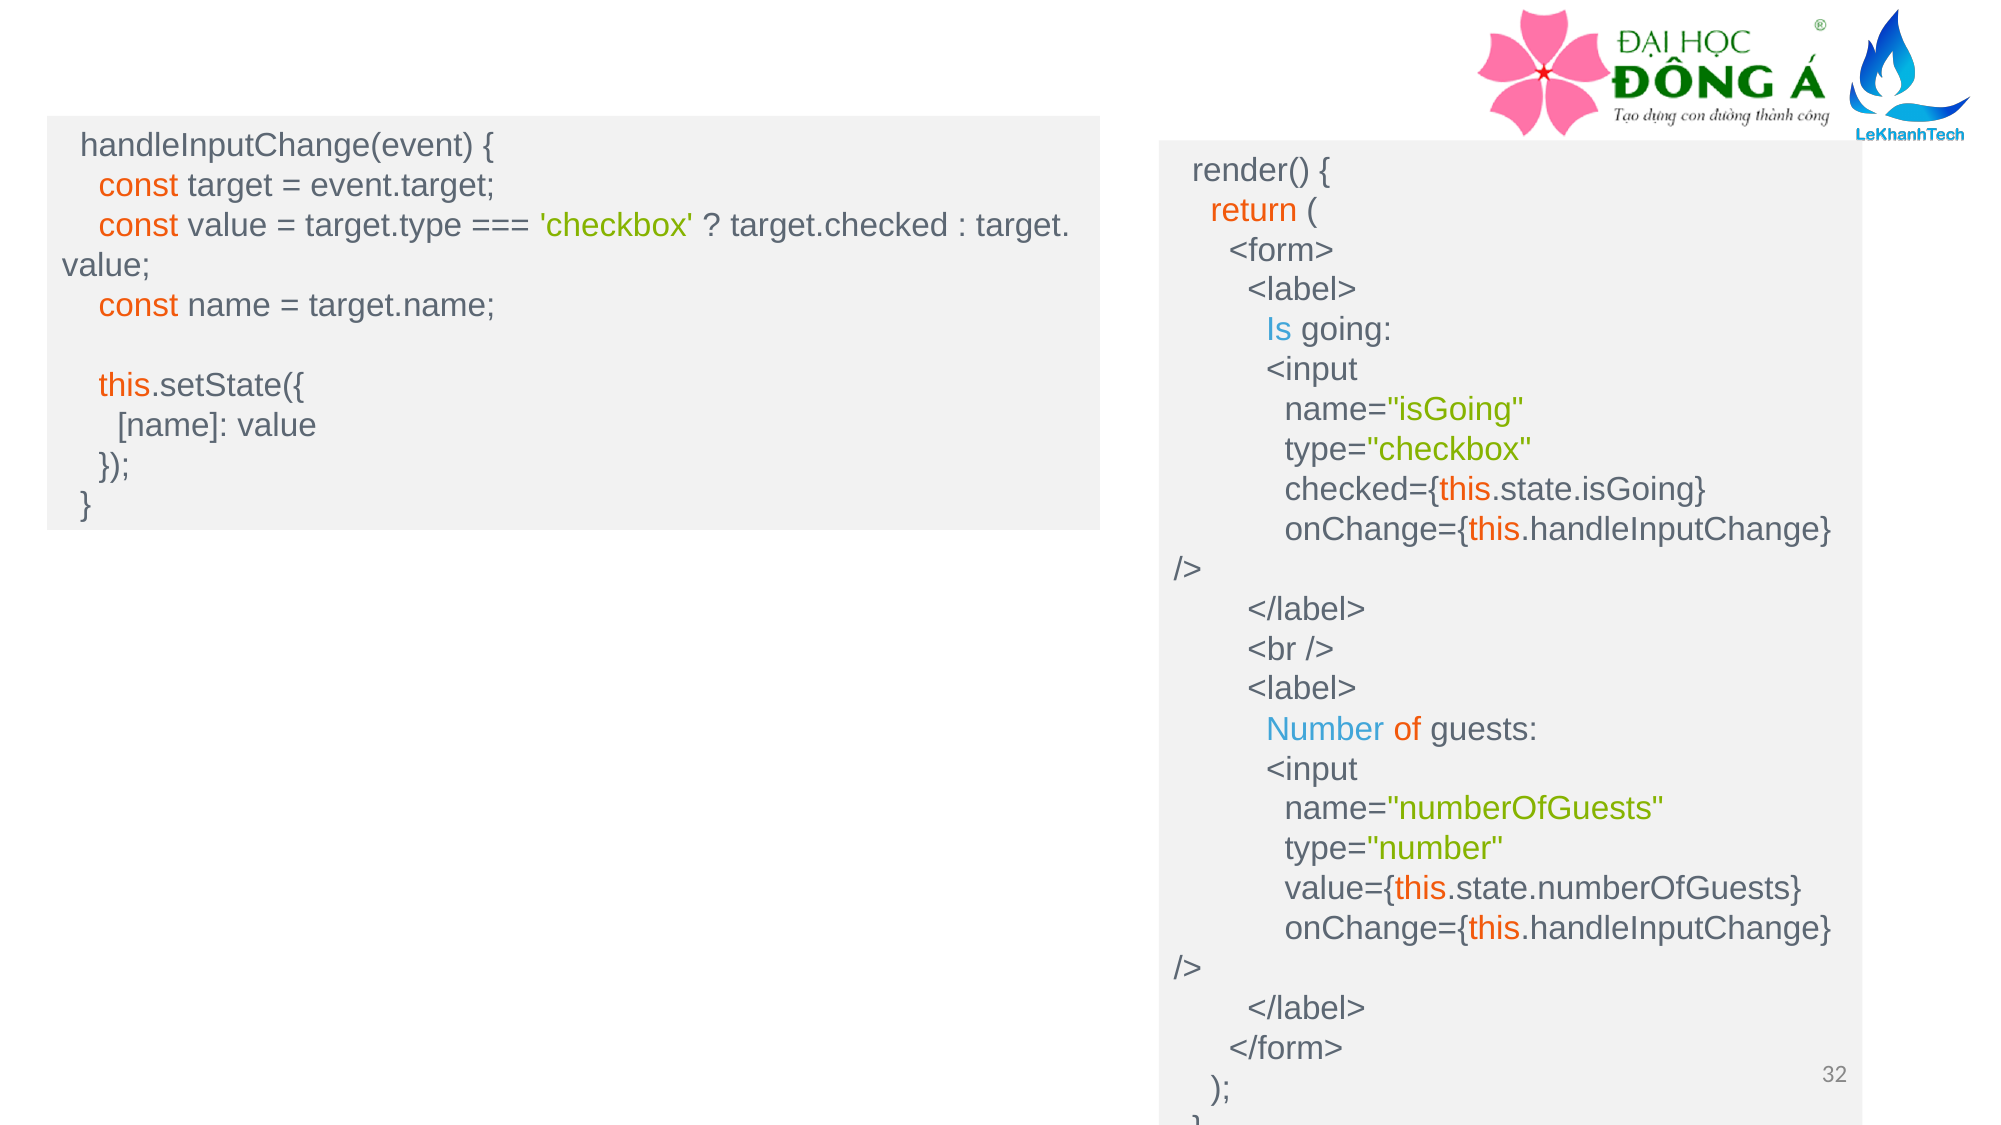

handleInputChange(event) {
    const target = event.target;
    const value = target.type === 'checkbox' ? target.checked : target.value;
    const name = target.name;
    this.setState({
      [name]: value
    });
  }
  render() {
    return (
      <form>
        <label>
          Is going:
          <input
            name="isGoing"
            type="checkbox"
            checked={this.state.isGoing}
            onChange={this.handleInputChange} />
        </label>
        <br />
        <label>
          Number of guests:
          <input
            name="numberOfGuests"
            type="number"
            value={this.state.numberOfGuests}
            onChange={this.handleInputChange} />
        </label>
      </form>
    );
  }
}
32